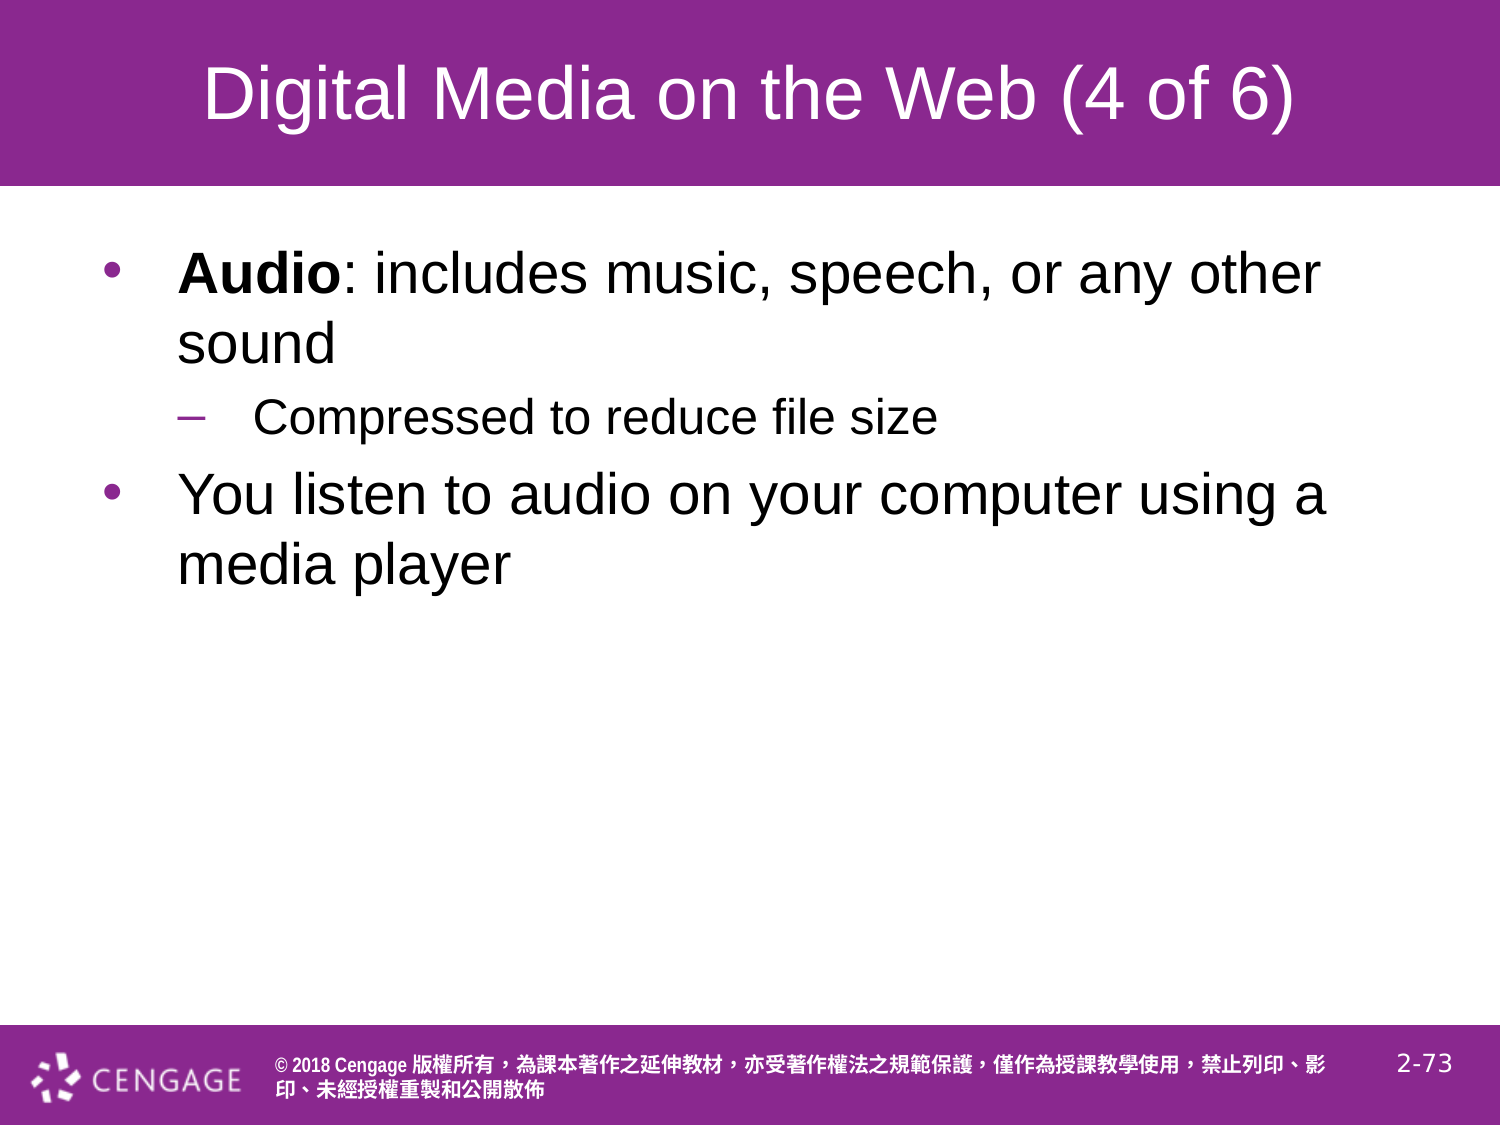

# Digital Media on the Web (4 of 6)
Audio: includes music, speech, or any other sound
Compressed to reduce file size
You listen to audio on your computer using a media player